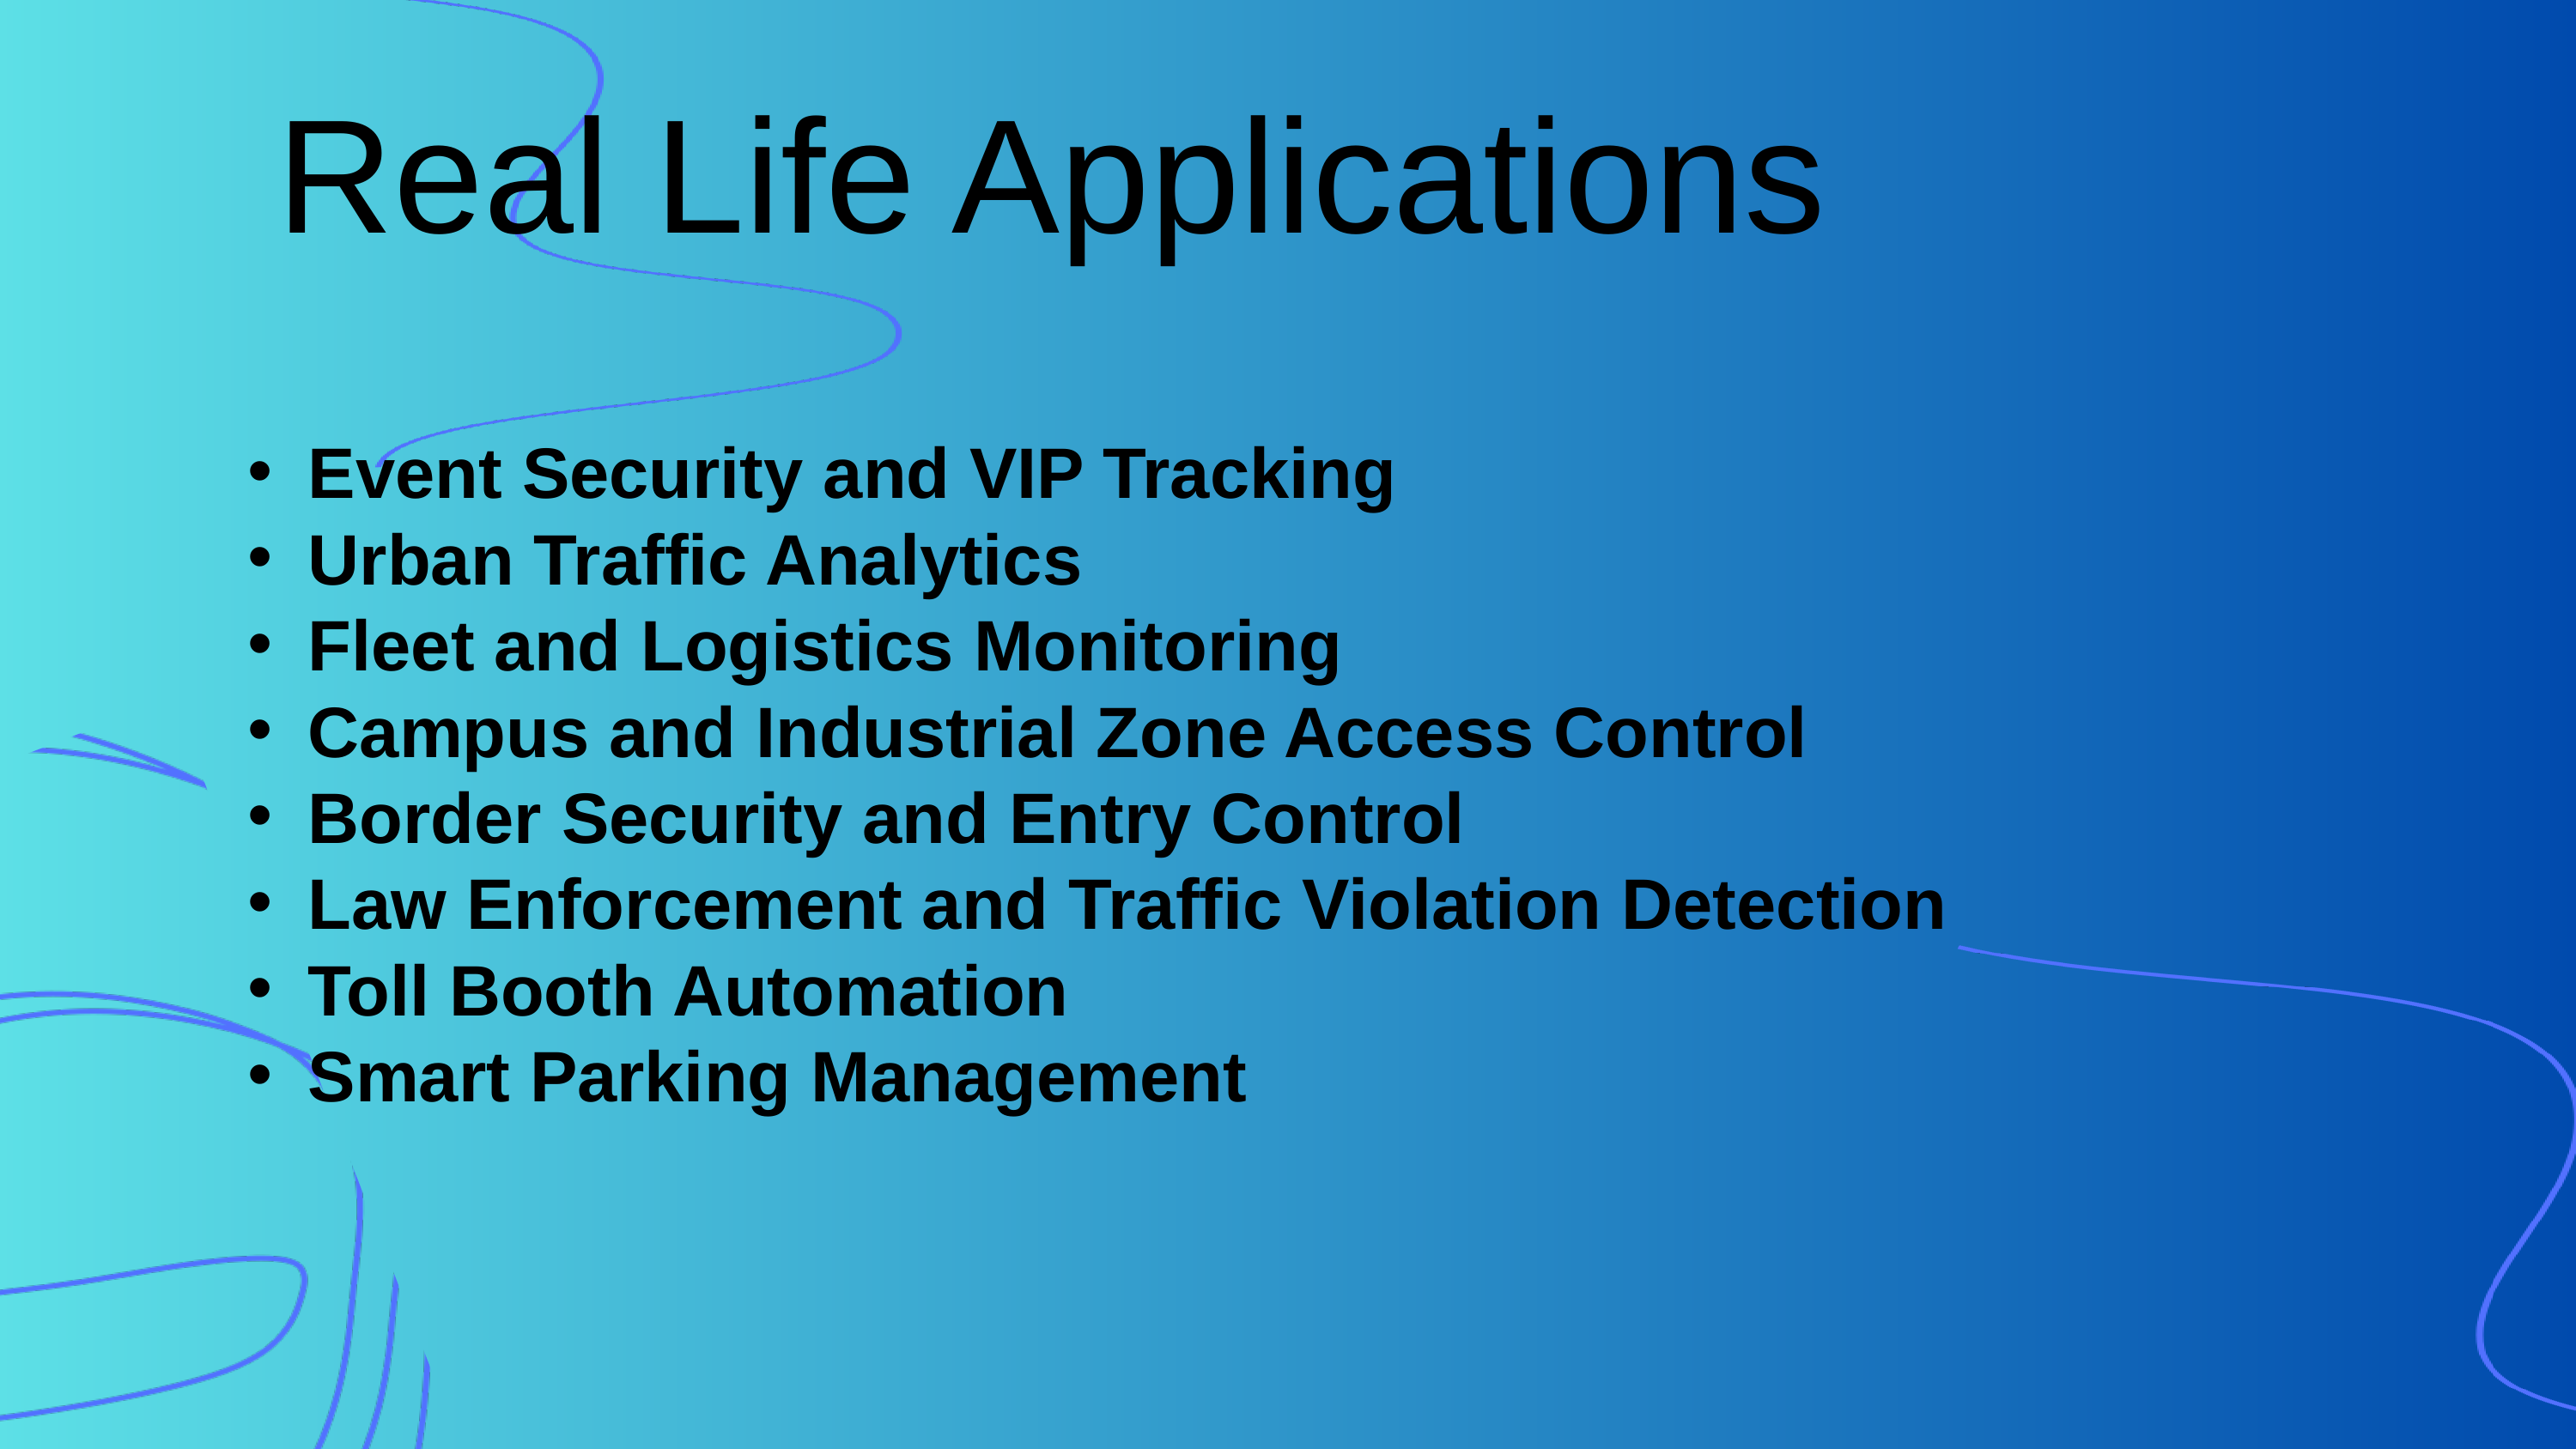

Real Life Applications
Event Security and VIP Tracking
Urban Traffic Analytics
Fleet and Logistics Monitoring
Campus and Industrial Zone Access Control
Border Security and Entry Control
Law Enforcement and Traffic Violation Detection
Toll Booth Automation
Smart Parking Management